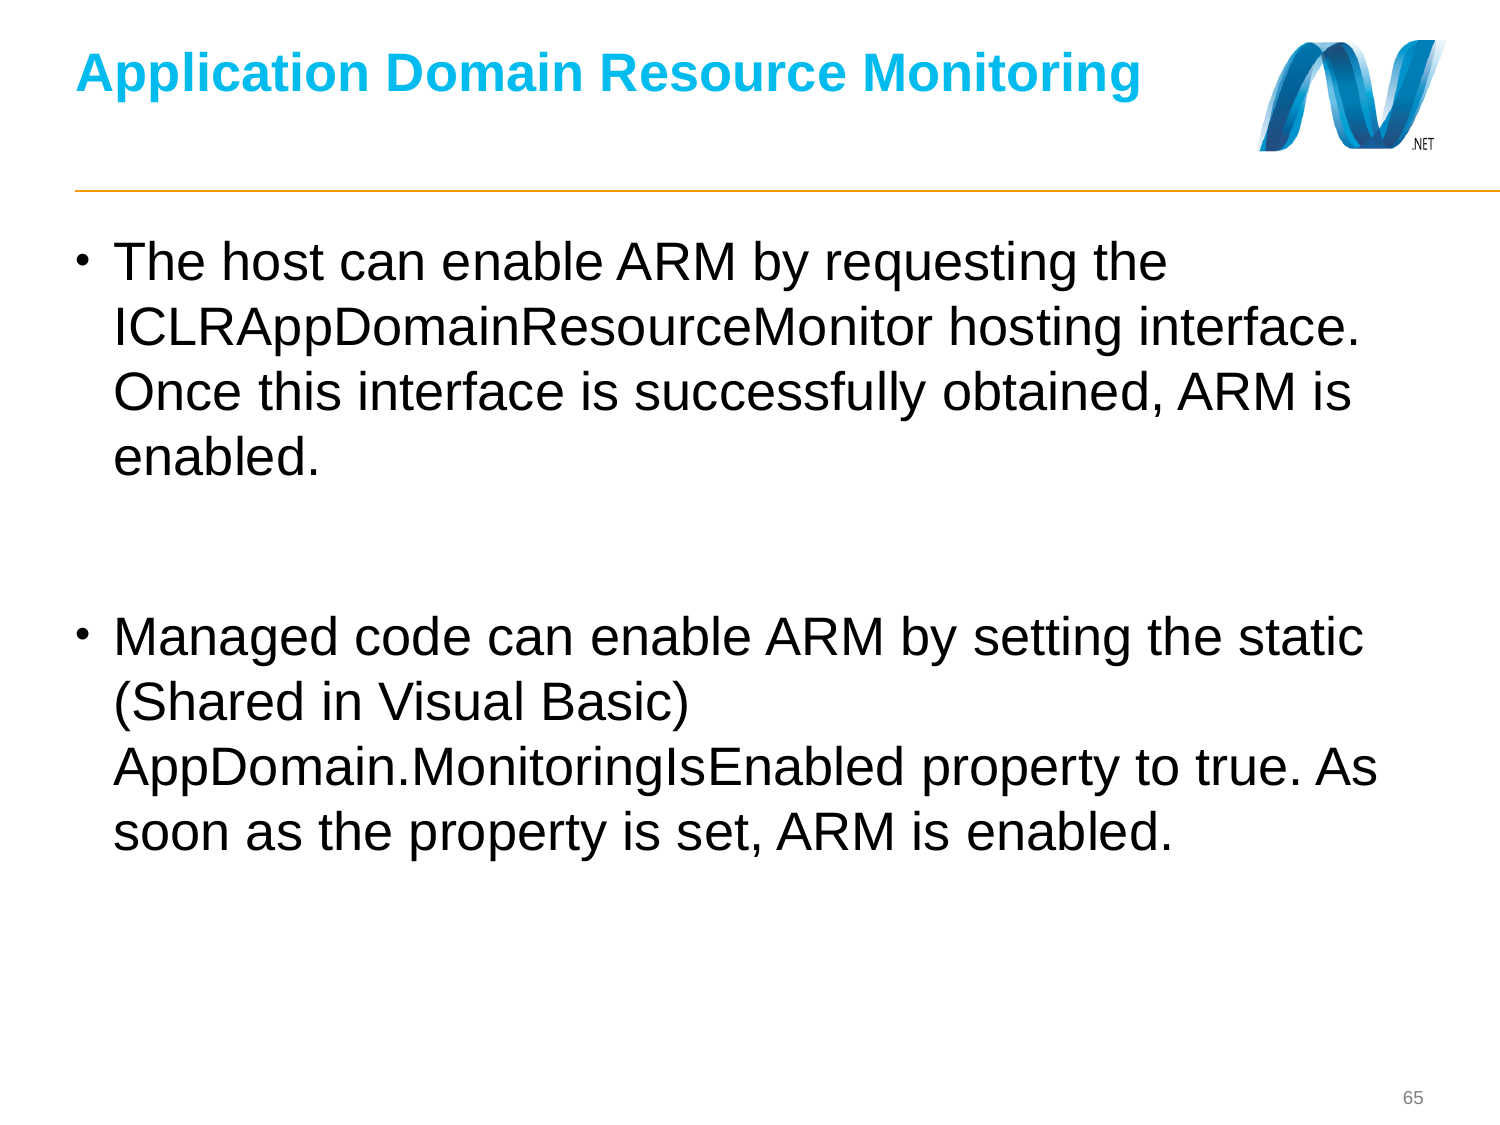

# Application Domain Resource Monitoring
The host can enable ARM by requesting the ICLRAppDomainResourceMonitor hosting interface. Once this interface is successfully obtained, ARM is enabled.

Managed code can enable ARM by setting the static (Shared in Visual Basic) AppDomain.MonitoringIsEnabled property to true. As soon as the property is set, ARM is enabled.